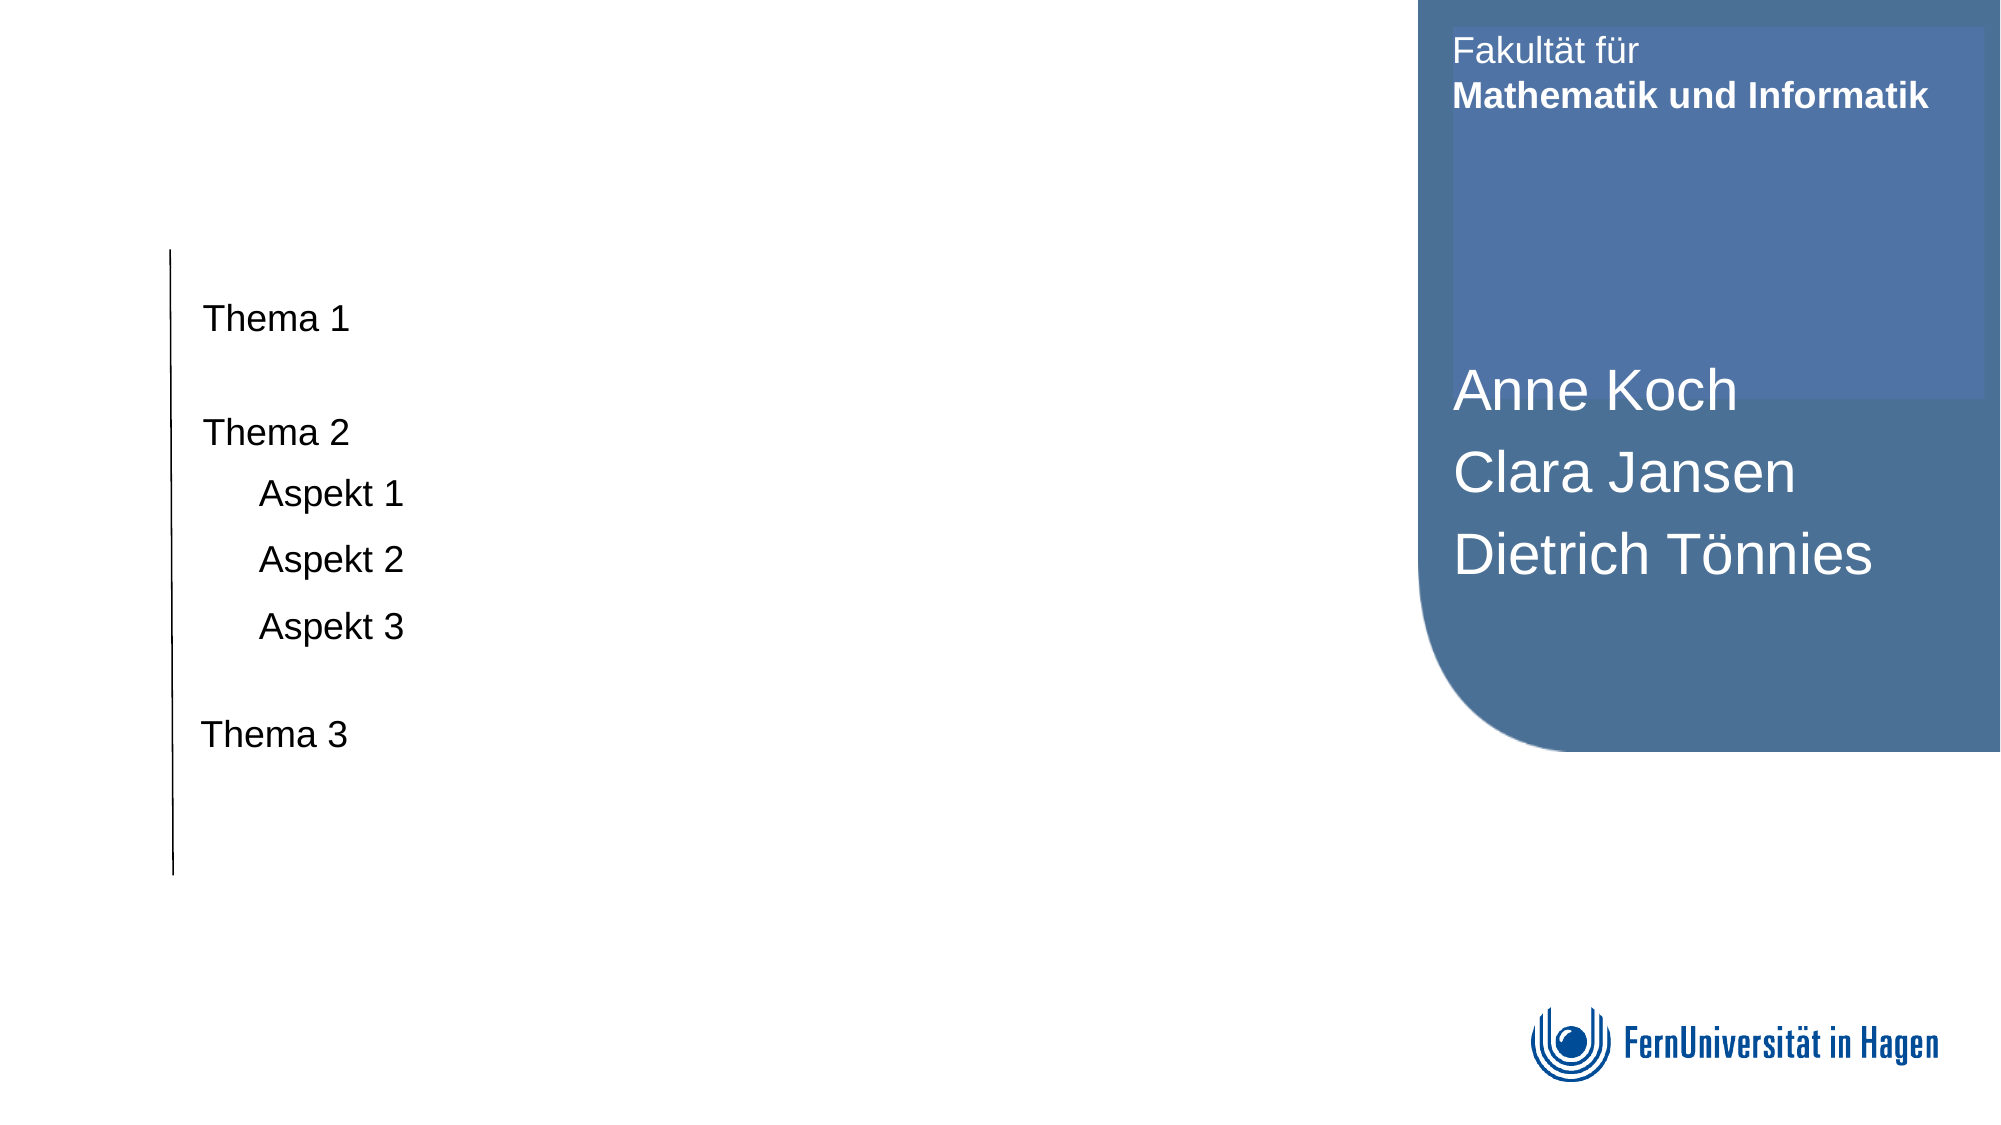

Thema 1
Anne Koch
Clara Jansen
Dietrich Tönnies
Thema 2
Aspekt 1
Aspekt 2
Aspekt 3
Thema 3